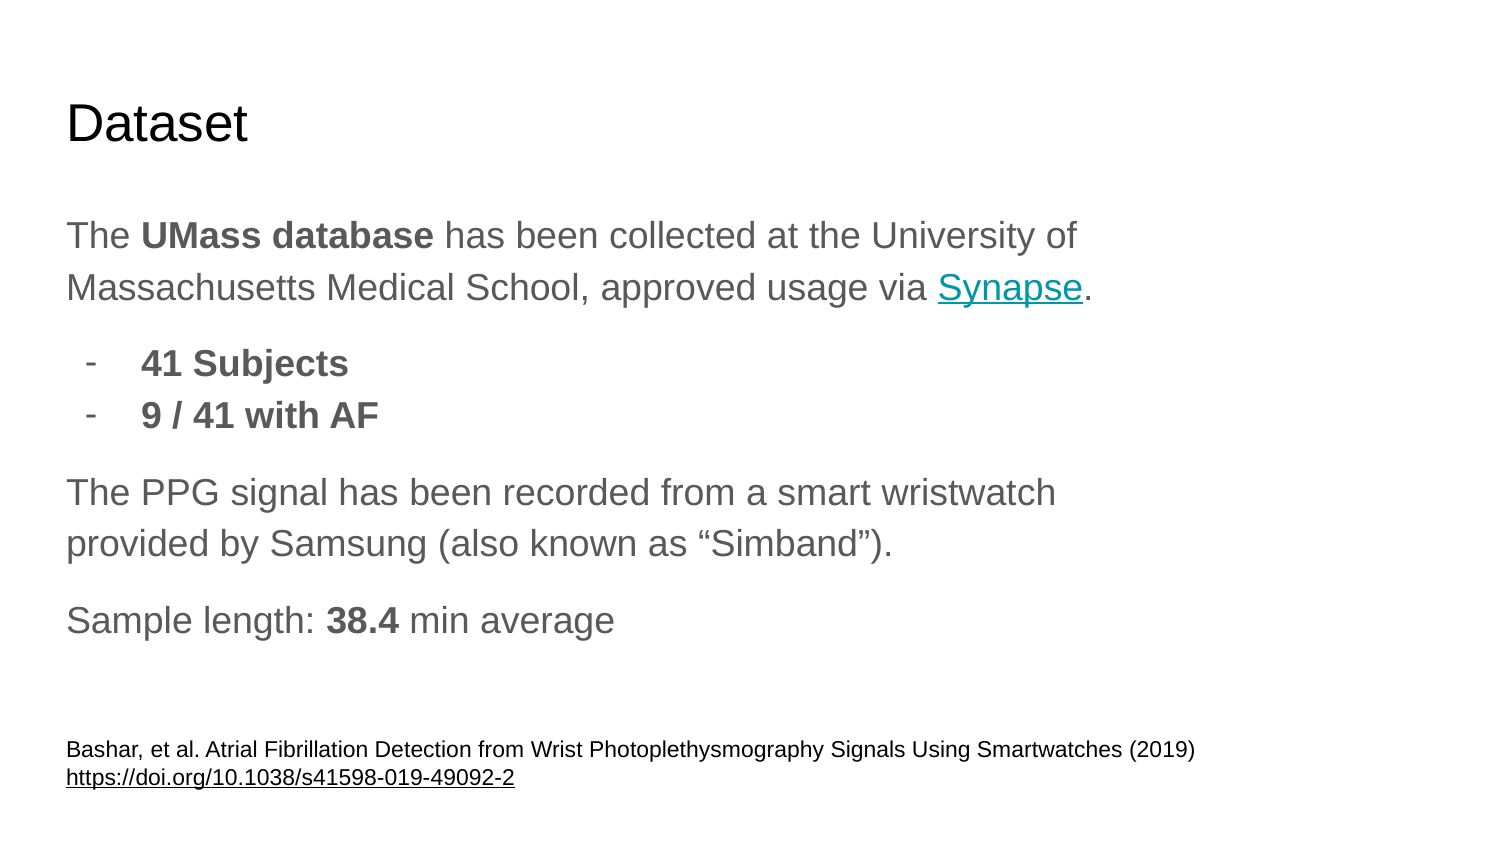

# Dataset
The UMass database has been collected at the University of Massachusetts Medical School, approved usage via Synapse.
41 Subjects
9 / 41 with AF
The PPG signal has been recorded from a smart wristwatch provided by Samsung (also known as “Simband”).
Sample length: 38.4 min average
Bashar, et al. Atrial Fibrillation Detection from Wrist Photoplethysmography Signals Using Smartwatches (2019)
https://doi.org/10.1038/s41598-019-49092-2